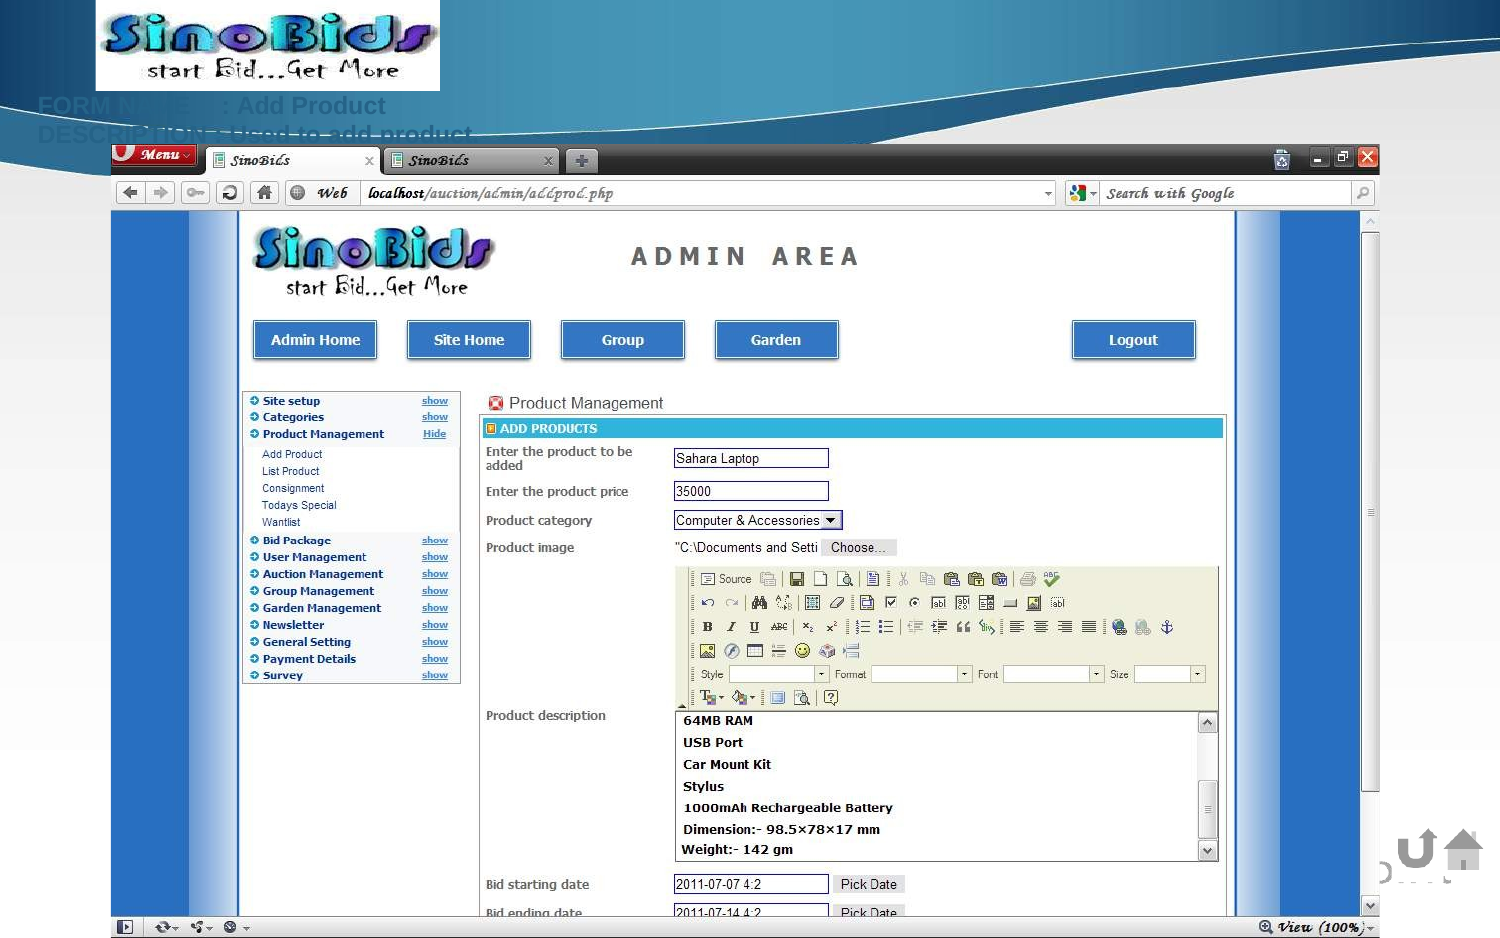

FORM NAME	: Add Product  DESCRIPTION : Used to add product.